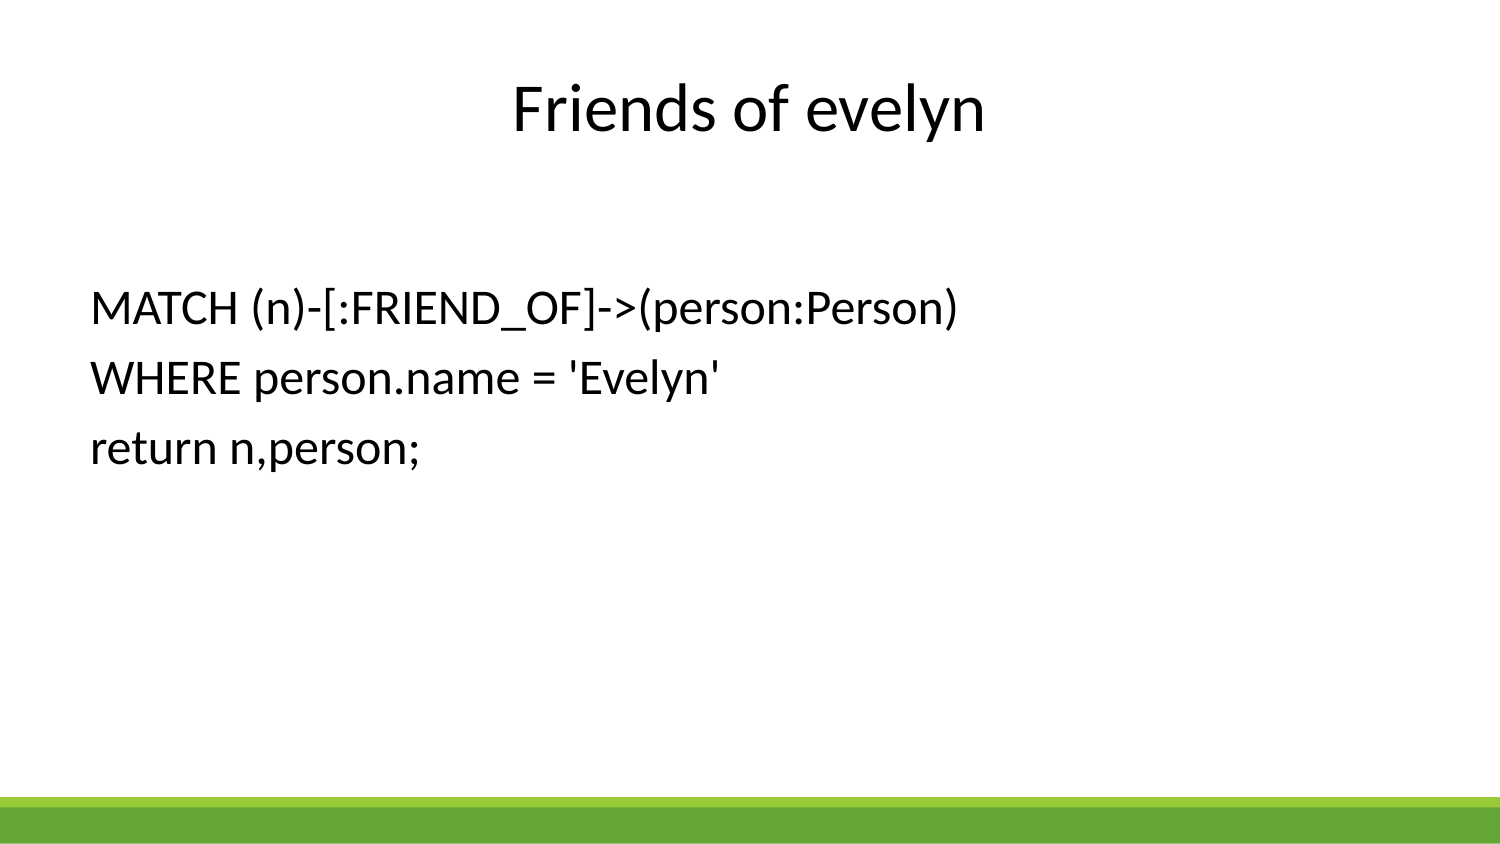

# Friends of evelyn

MATCH (n)-[:FRIEND_OF]->(person:Person)
WHERE person.name = 'Evelyn'
return n,person;